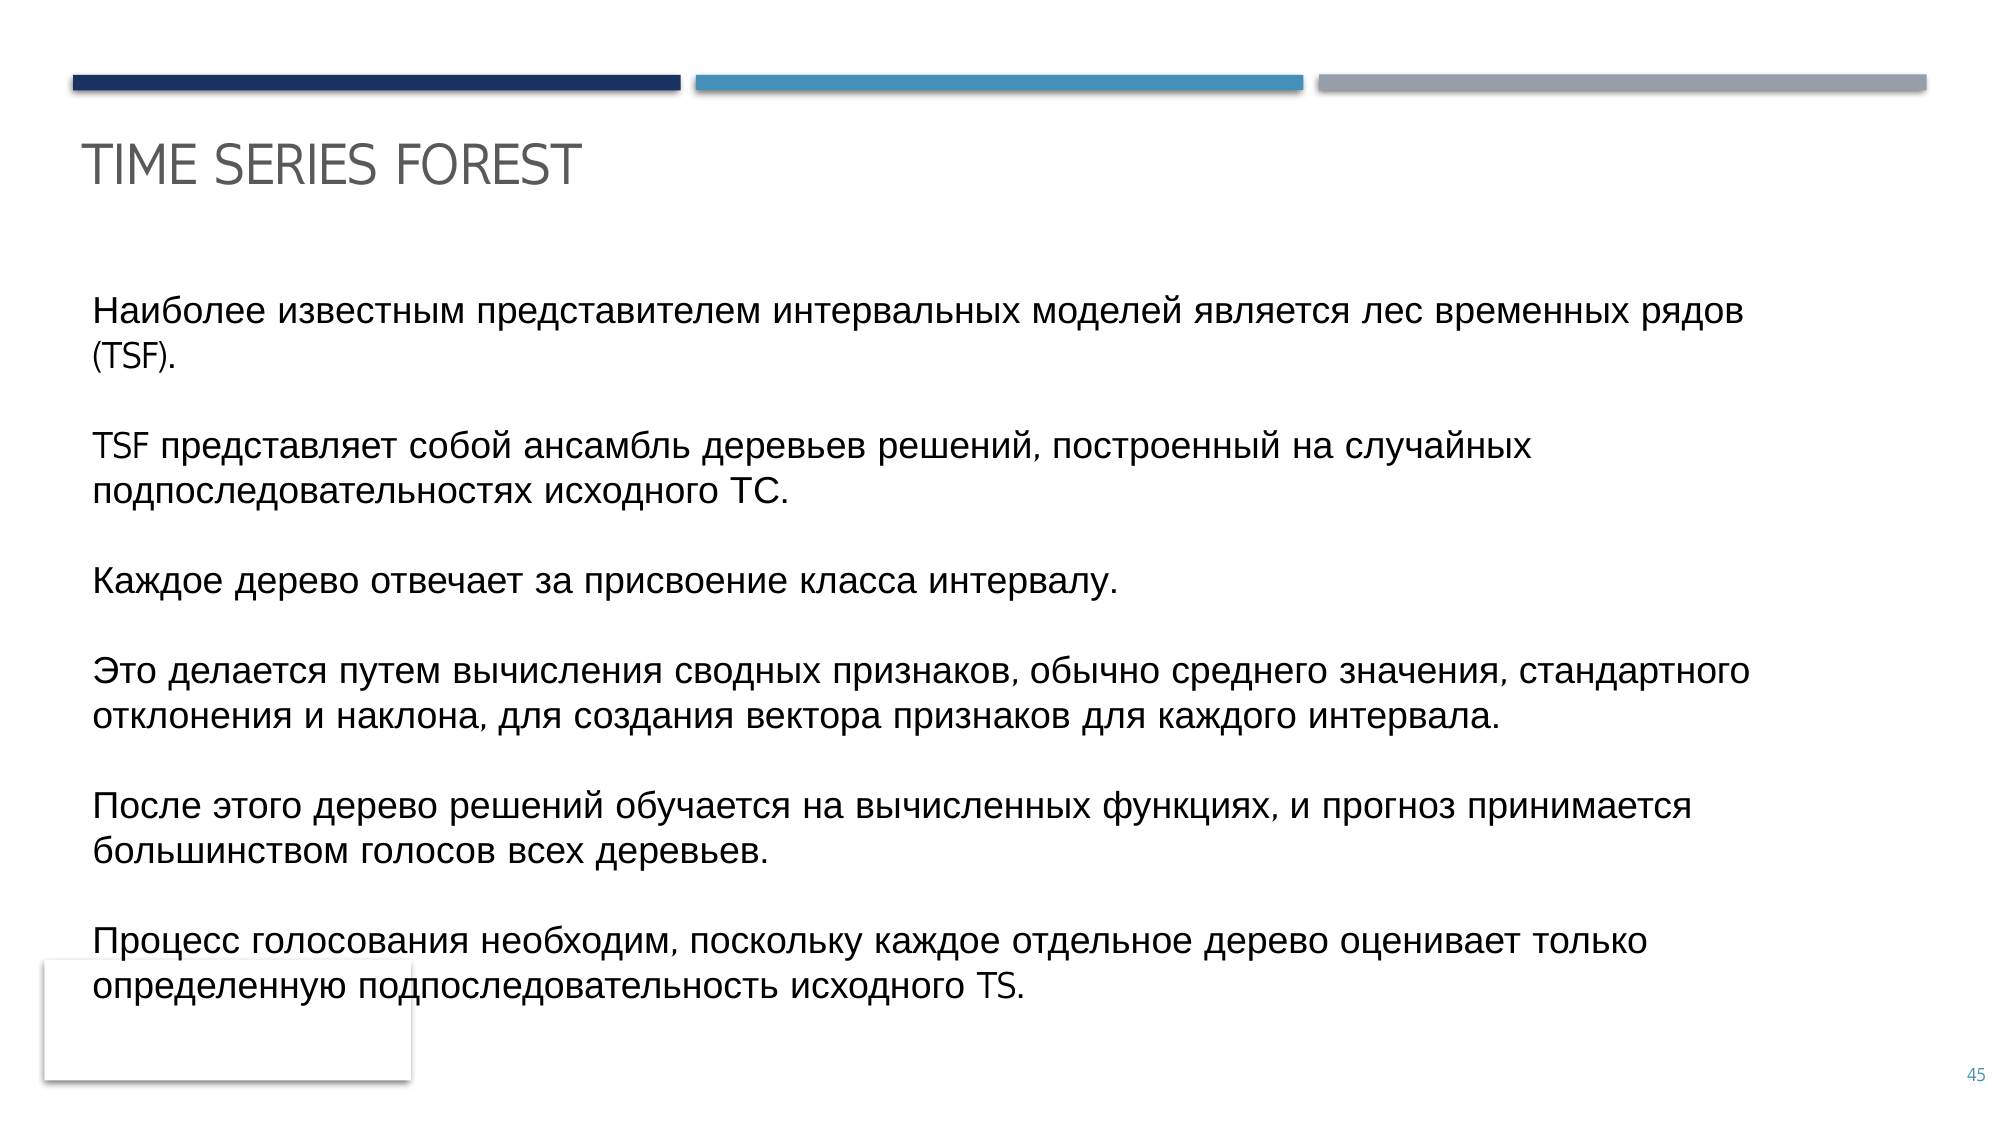

# Time Series Forest
Наиболее известным представителем интервальных моделей является лес временных рядов (TSF).

TSF представляет собой ансамбль деревьев решений, построенный на случайных подпоследовательностях исходного ТС.

Каждое дерево отвечает за присвоение класса интервалу.

Это делается путем вычисления сводных признаков, обычно среднего значения, стандартного отклонения и наклона, для создания вектора признаков для каждого интервала.

После этого дерево решений обучается на вычисленных функциях, и прогноз принимается большинством голосов всех деревьев.

Процесс голосования необходим, поскольку каждое отдельное дерево оценивает только определенную подпоследовательность исходного TS.
45